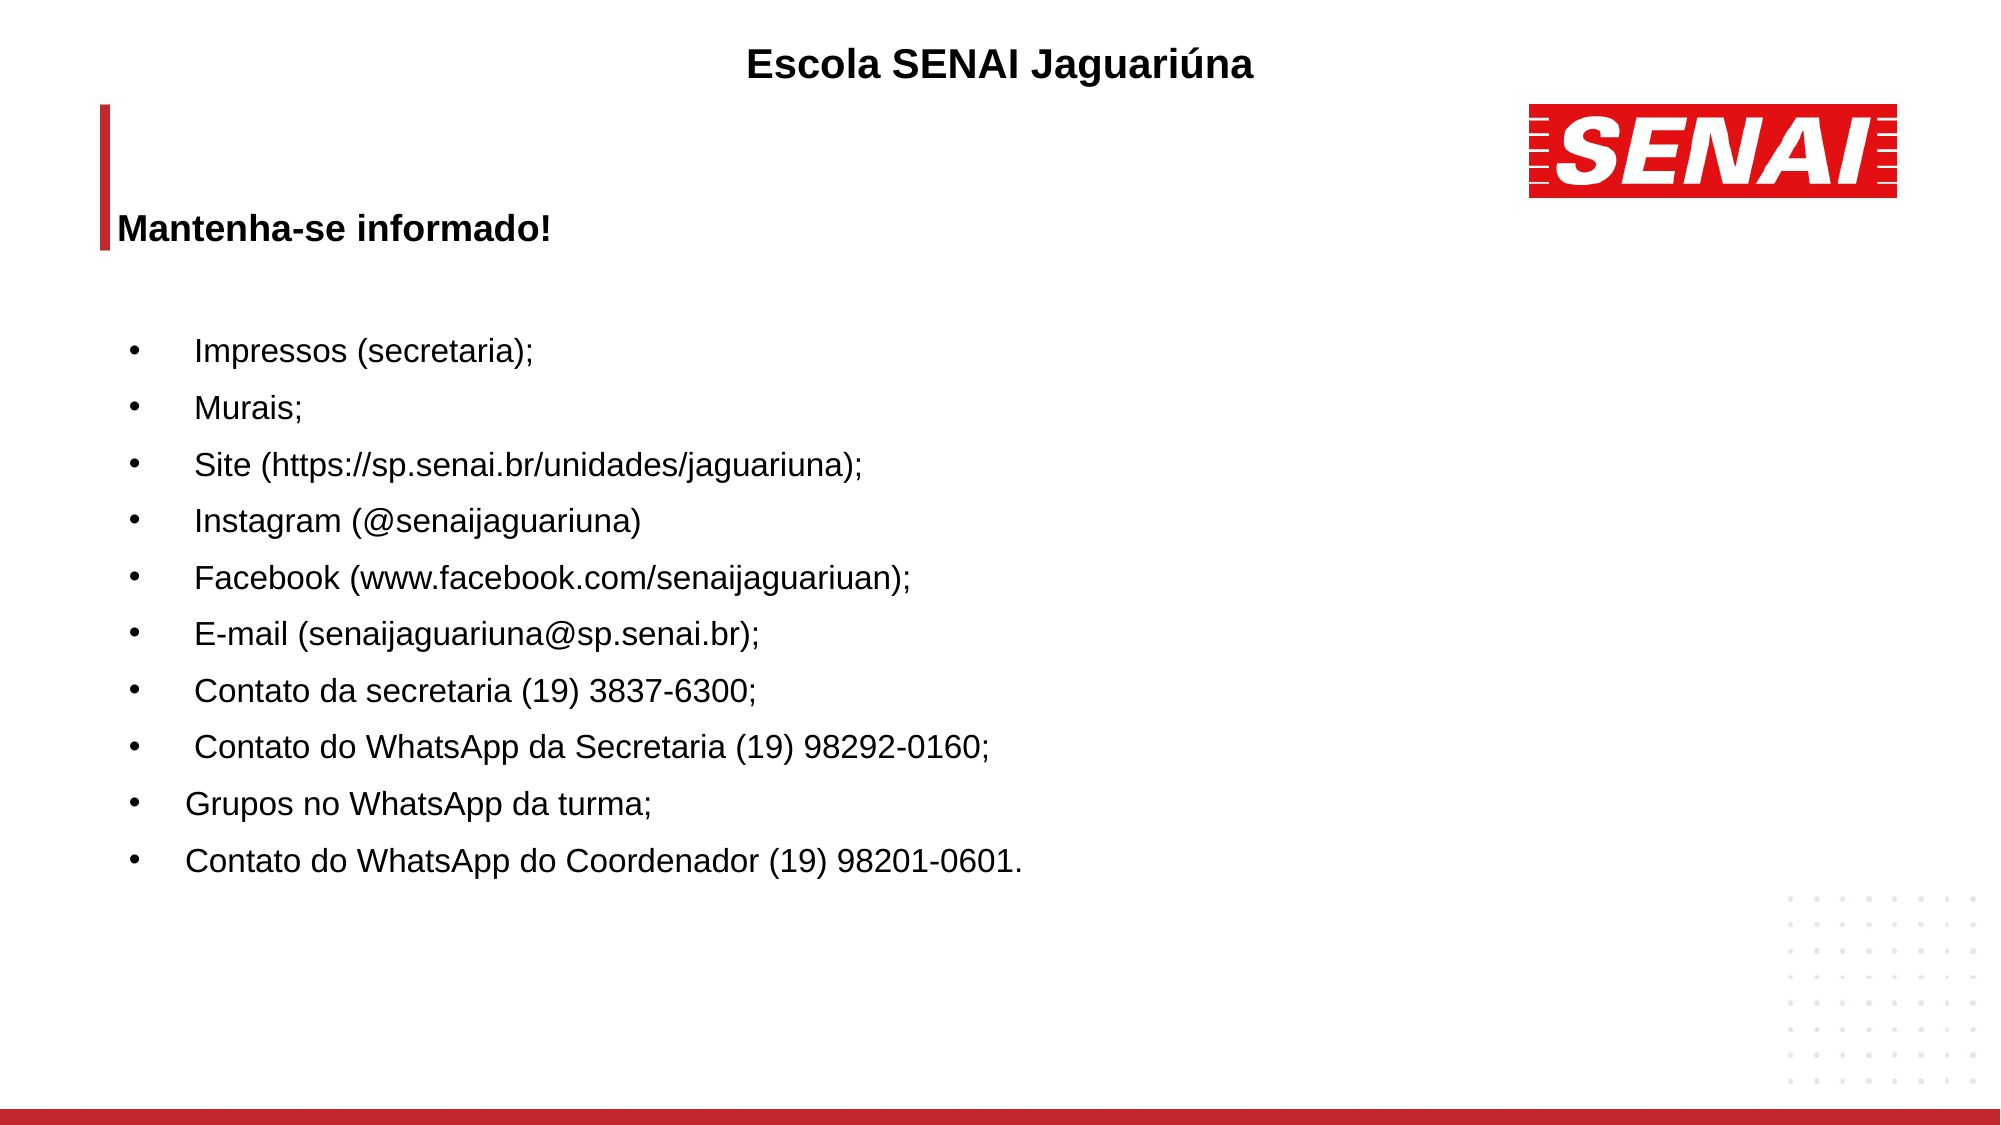

Escola SENAI Jaguariúna
Mantenha-se informado!
  Impressos (secretaria);
  Murais;
  Site (https://sp.senai.br/unidades/jaguariuna);
  Instagram (@senaijaguariuna)
  Facebook (www.facebook.com/senaijaguariuan);
  E-mail (senaijaguariuna@sp.senai.br);
  Contato da secretaria (19) 3837-6300;
  Contato do WhatsApp da Secretaria (19) 98292-0160;
 Grupos no WhatsApp da turma;
 Contato do WhatsApp do Coordenador (19) 98201-0601.